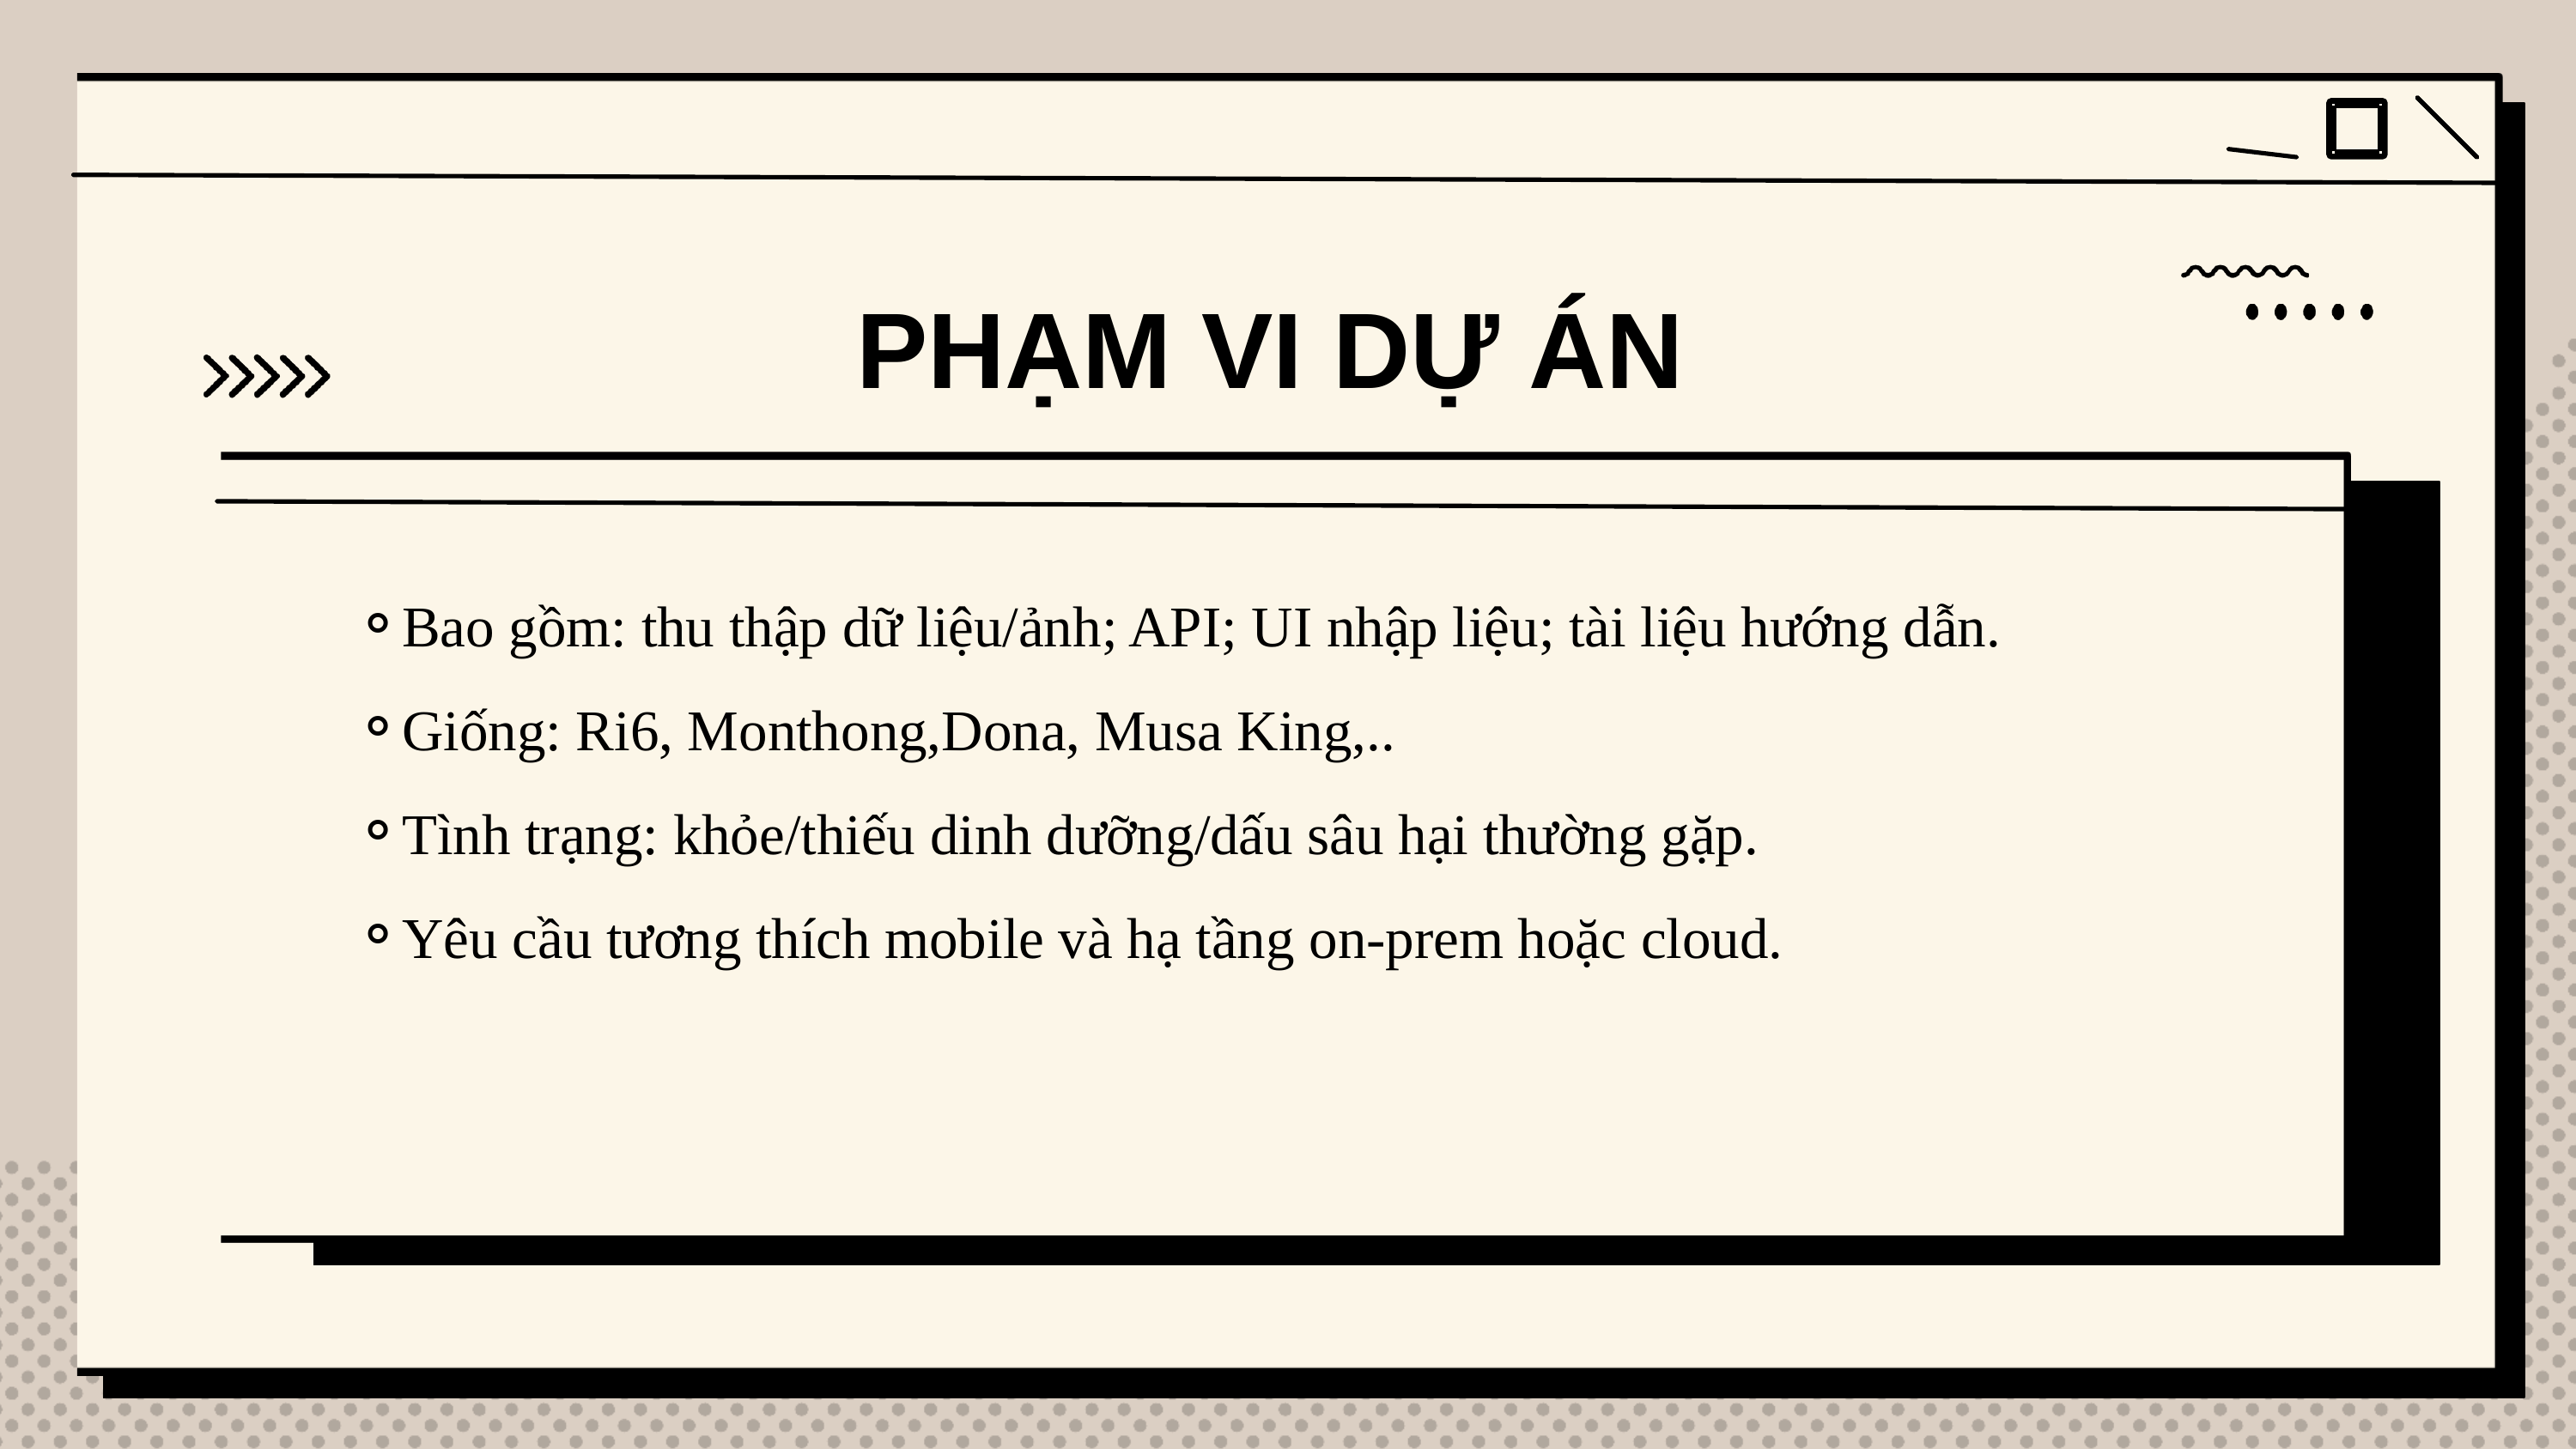

PHẠM VI DỰ ÁN

Bao gồm: thu thập dữ liệu/ảnh; API; UI nhập liệu; tài liệu hướng dẫn.
Giống: Ri6, Monthong,Dona, Musa King,..
Tình trạng: khỏe/thiếu dinh dưỡng/dấu sâu hại thường gặp.
Yêu cầu tương thích mobile và hạ tầng on‑prem hoặc cloud.